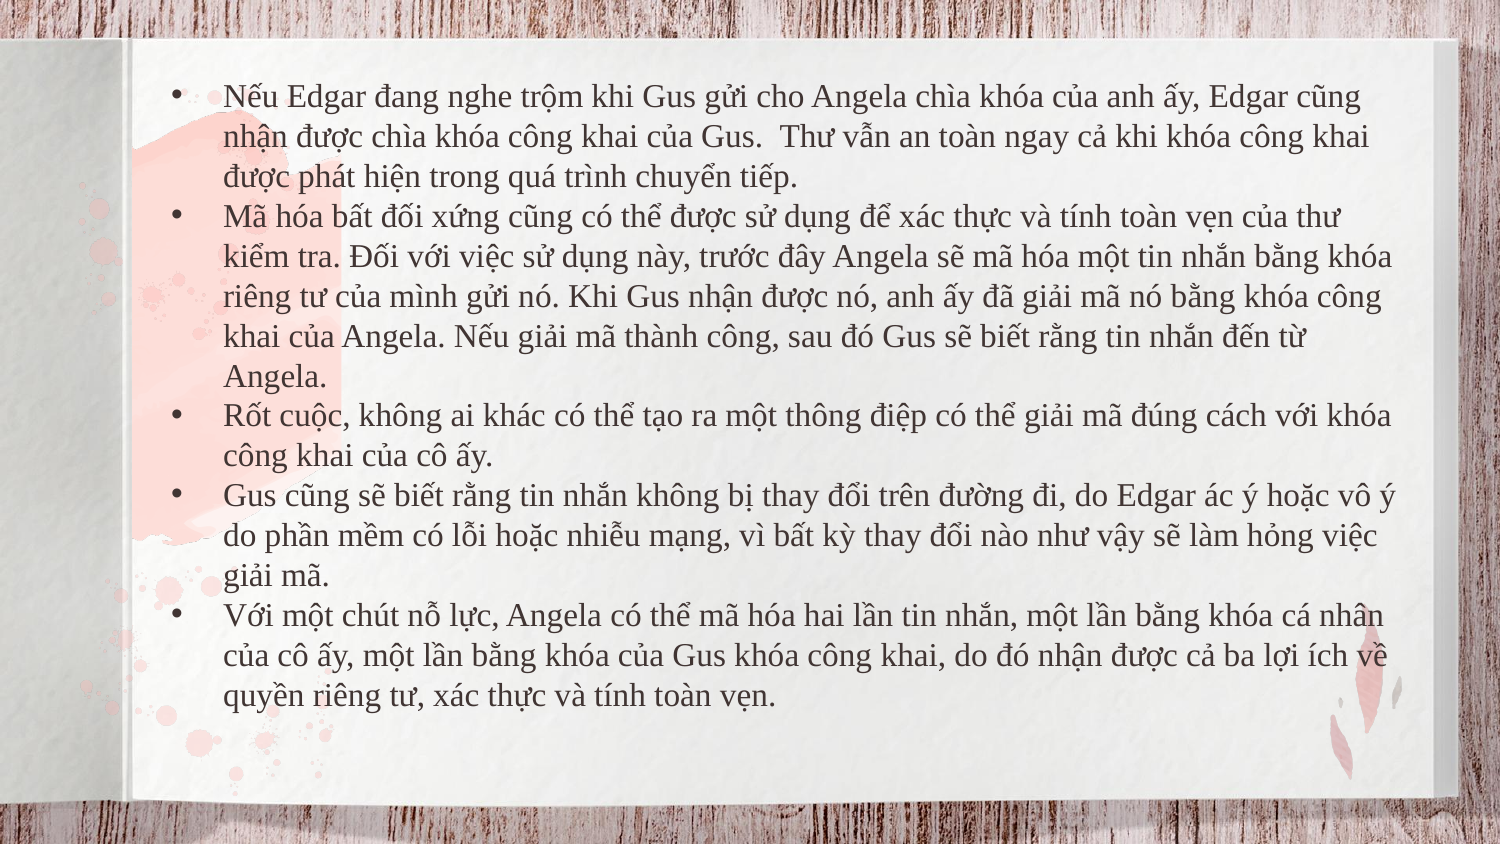

Nếu Edgar đang nghe trộm khi Gus gửi cho Angela chìa khóa của anh ấy, Edgar cũng nhận được chìa khóa công khai của Gus.  Thư vẫn an toàn ngay cả khi khóa công khai được phát hiện trong quá trình chuyển tiếp.
Mã hóa bất đối xứng cũng có thể được sử dụng để xác thực và tính toàn vẹn của thư kiểm tra. Đối với việc sử dụng này, trước đây Angela sẽ mã hóa một tin nhắn bằng khóa riêng tư của mình gửi nó. Khi Gus nhận được nó, anh ấy đã giải mã nó bằng khóa công khai của Angela. Nếu giải mã thành công, sau đó Gus sẽ biết rằng tin nhắn đến từ Angela.
Rốt cuộc, không ai khác có thể tạo ra một thông điệp có thể giải mã đúng cách với khóa công khai của cô ấy.
Gus cũng sẽ biết rằng tin nhắn không bị thay đổi trên đường đi, do Edgar ác ý hoặc vô ý do phần mềm có lỗi hoặc nhiễu mạng, vì bất kỳ thay đổi nào như vậy sẽ làm hỏng việc giải mã.
Với một chút nỗ lực, Angela có thể mã hóa hai lần tin nhắn, một lần bằng khóa cá nhân của cô ấy, một lần bằng khóa của Gus khóa công khai, do đó nhận được cả ba lợi ích về quyền riêng tư, xác thực và tính toàn vẹn.